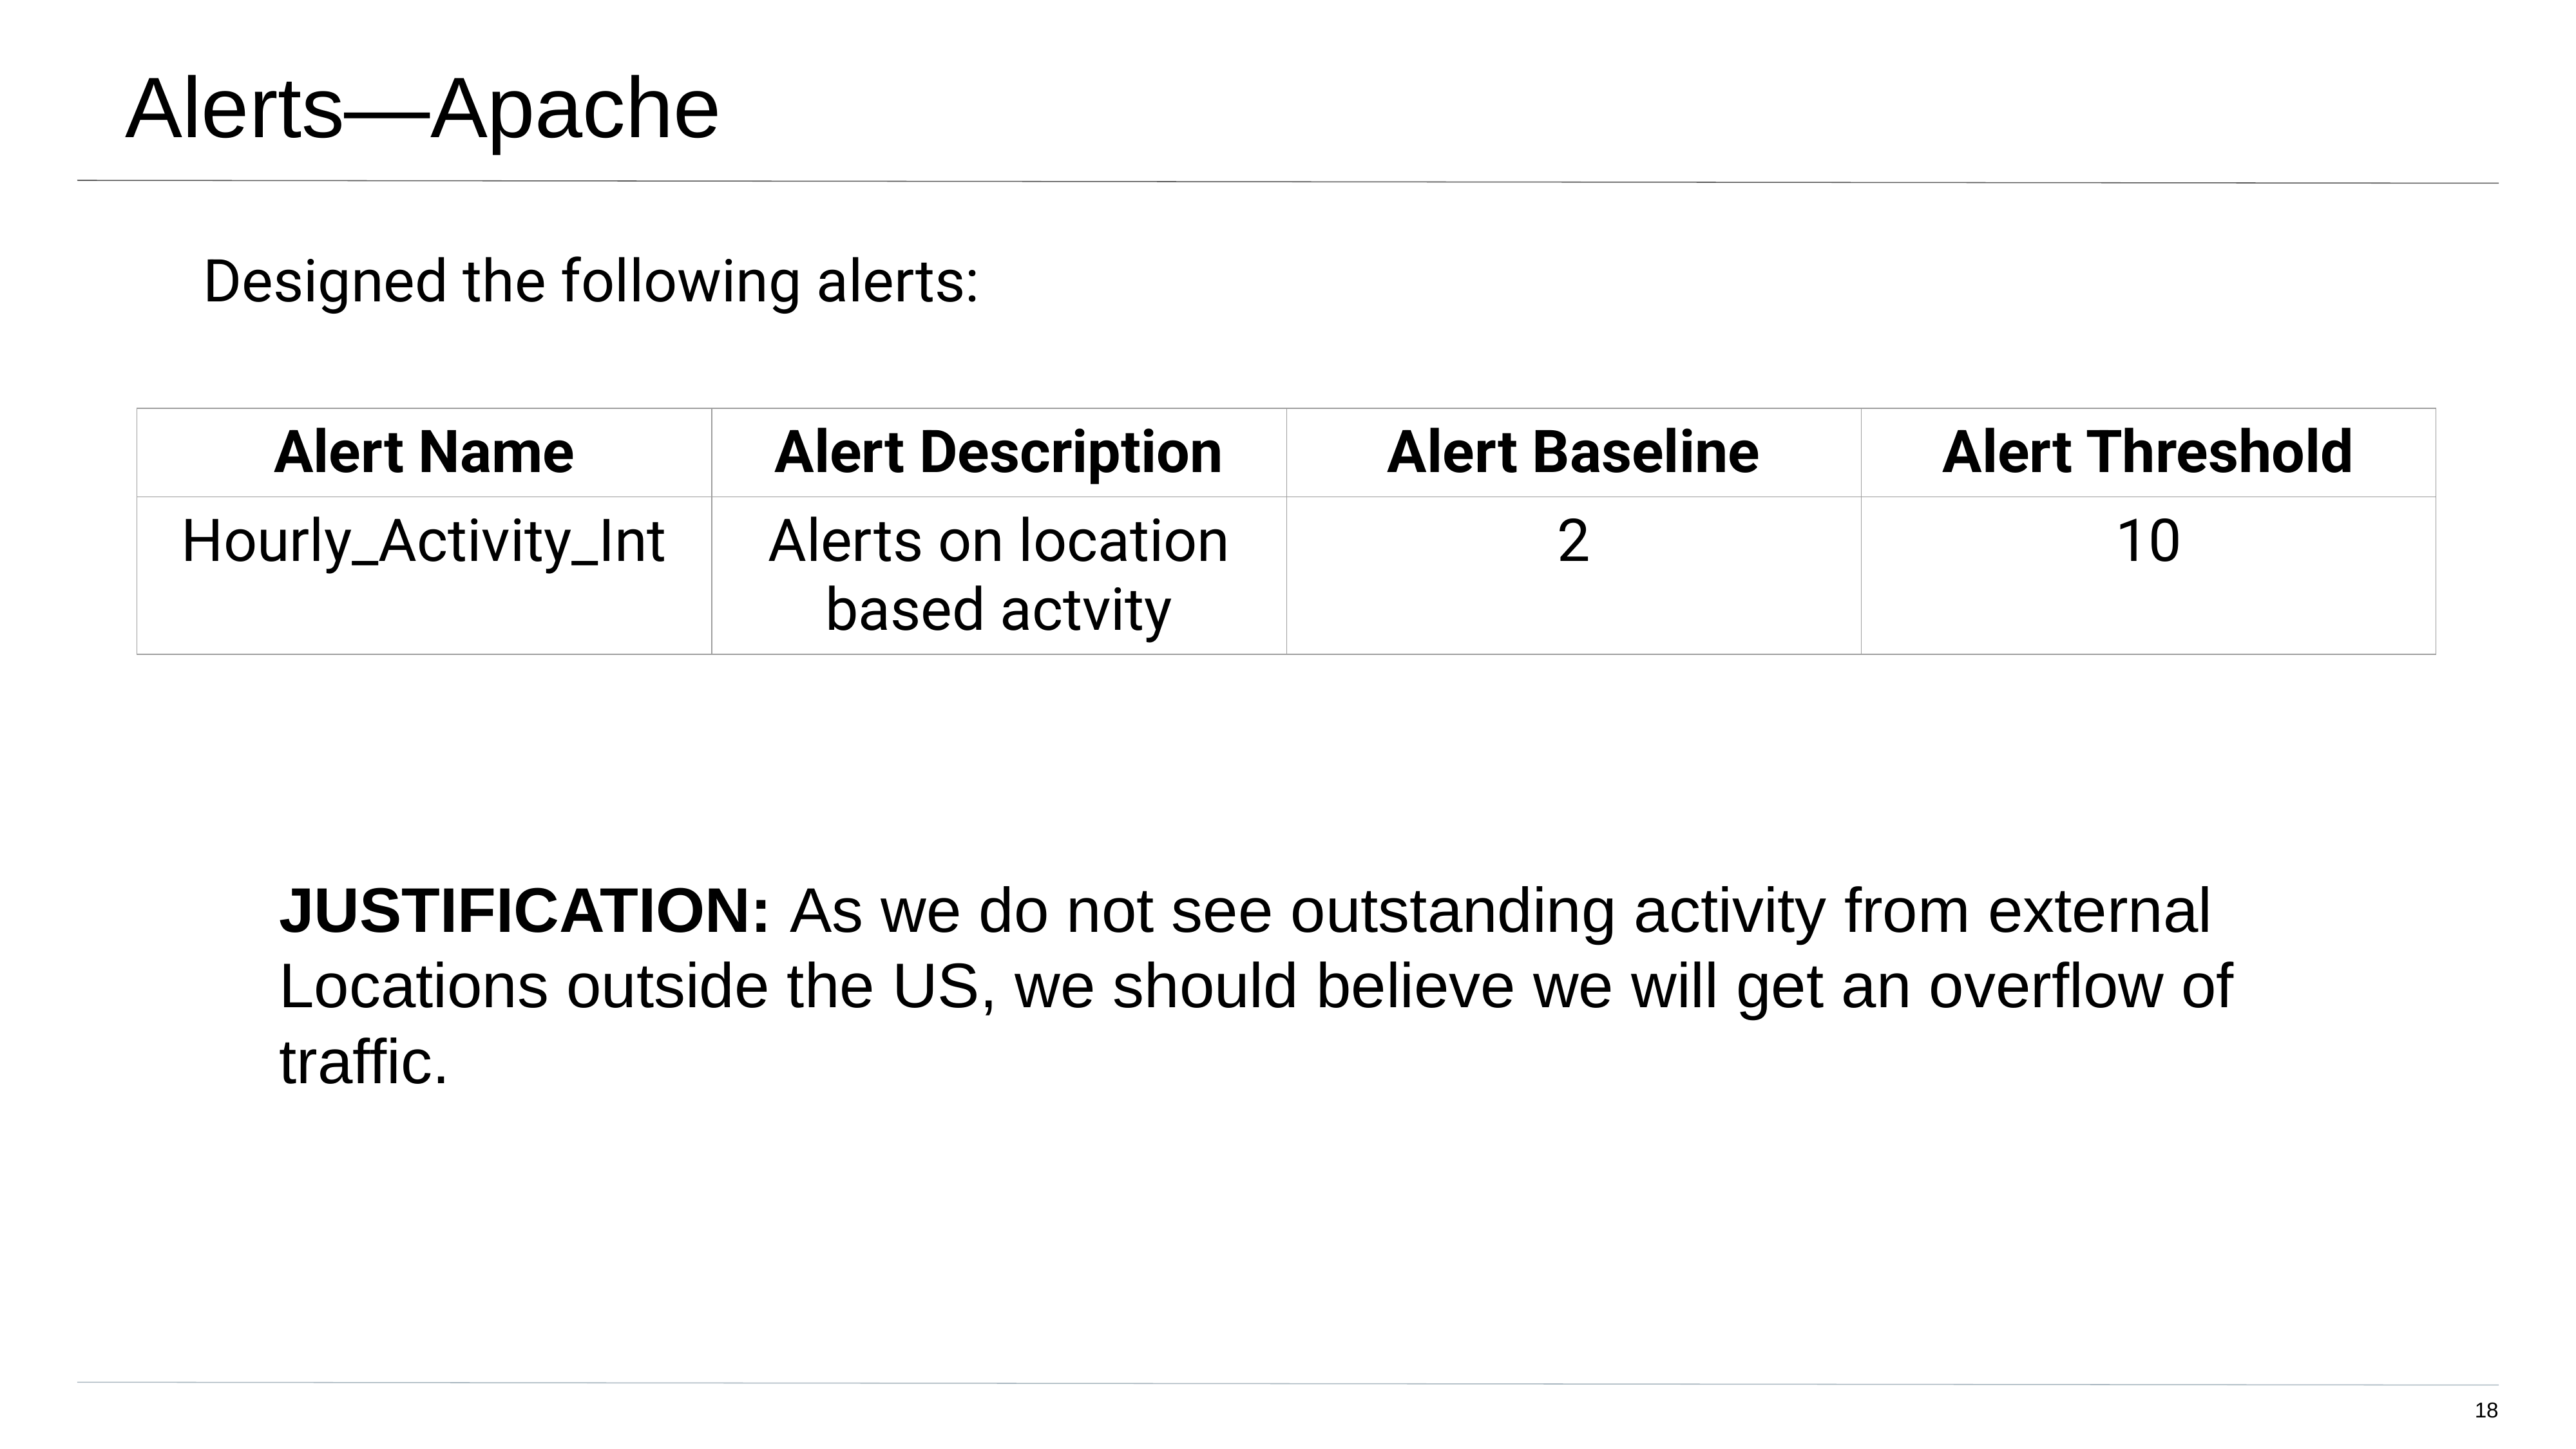

# Alerts—Apache
Designed the following alerts:

| Alert Name | Alert Description | Alert Baseline | Alert Threshold |
| --- | --- | --- | --- |
| Hourly\_Activity\_Int | Alerts on location based actvity | 2 | 10 |
JUSTIFICATION: As we do not see outstanding activity from external Locations outside the US, we should believe we will get an overflow of traffic.
18